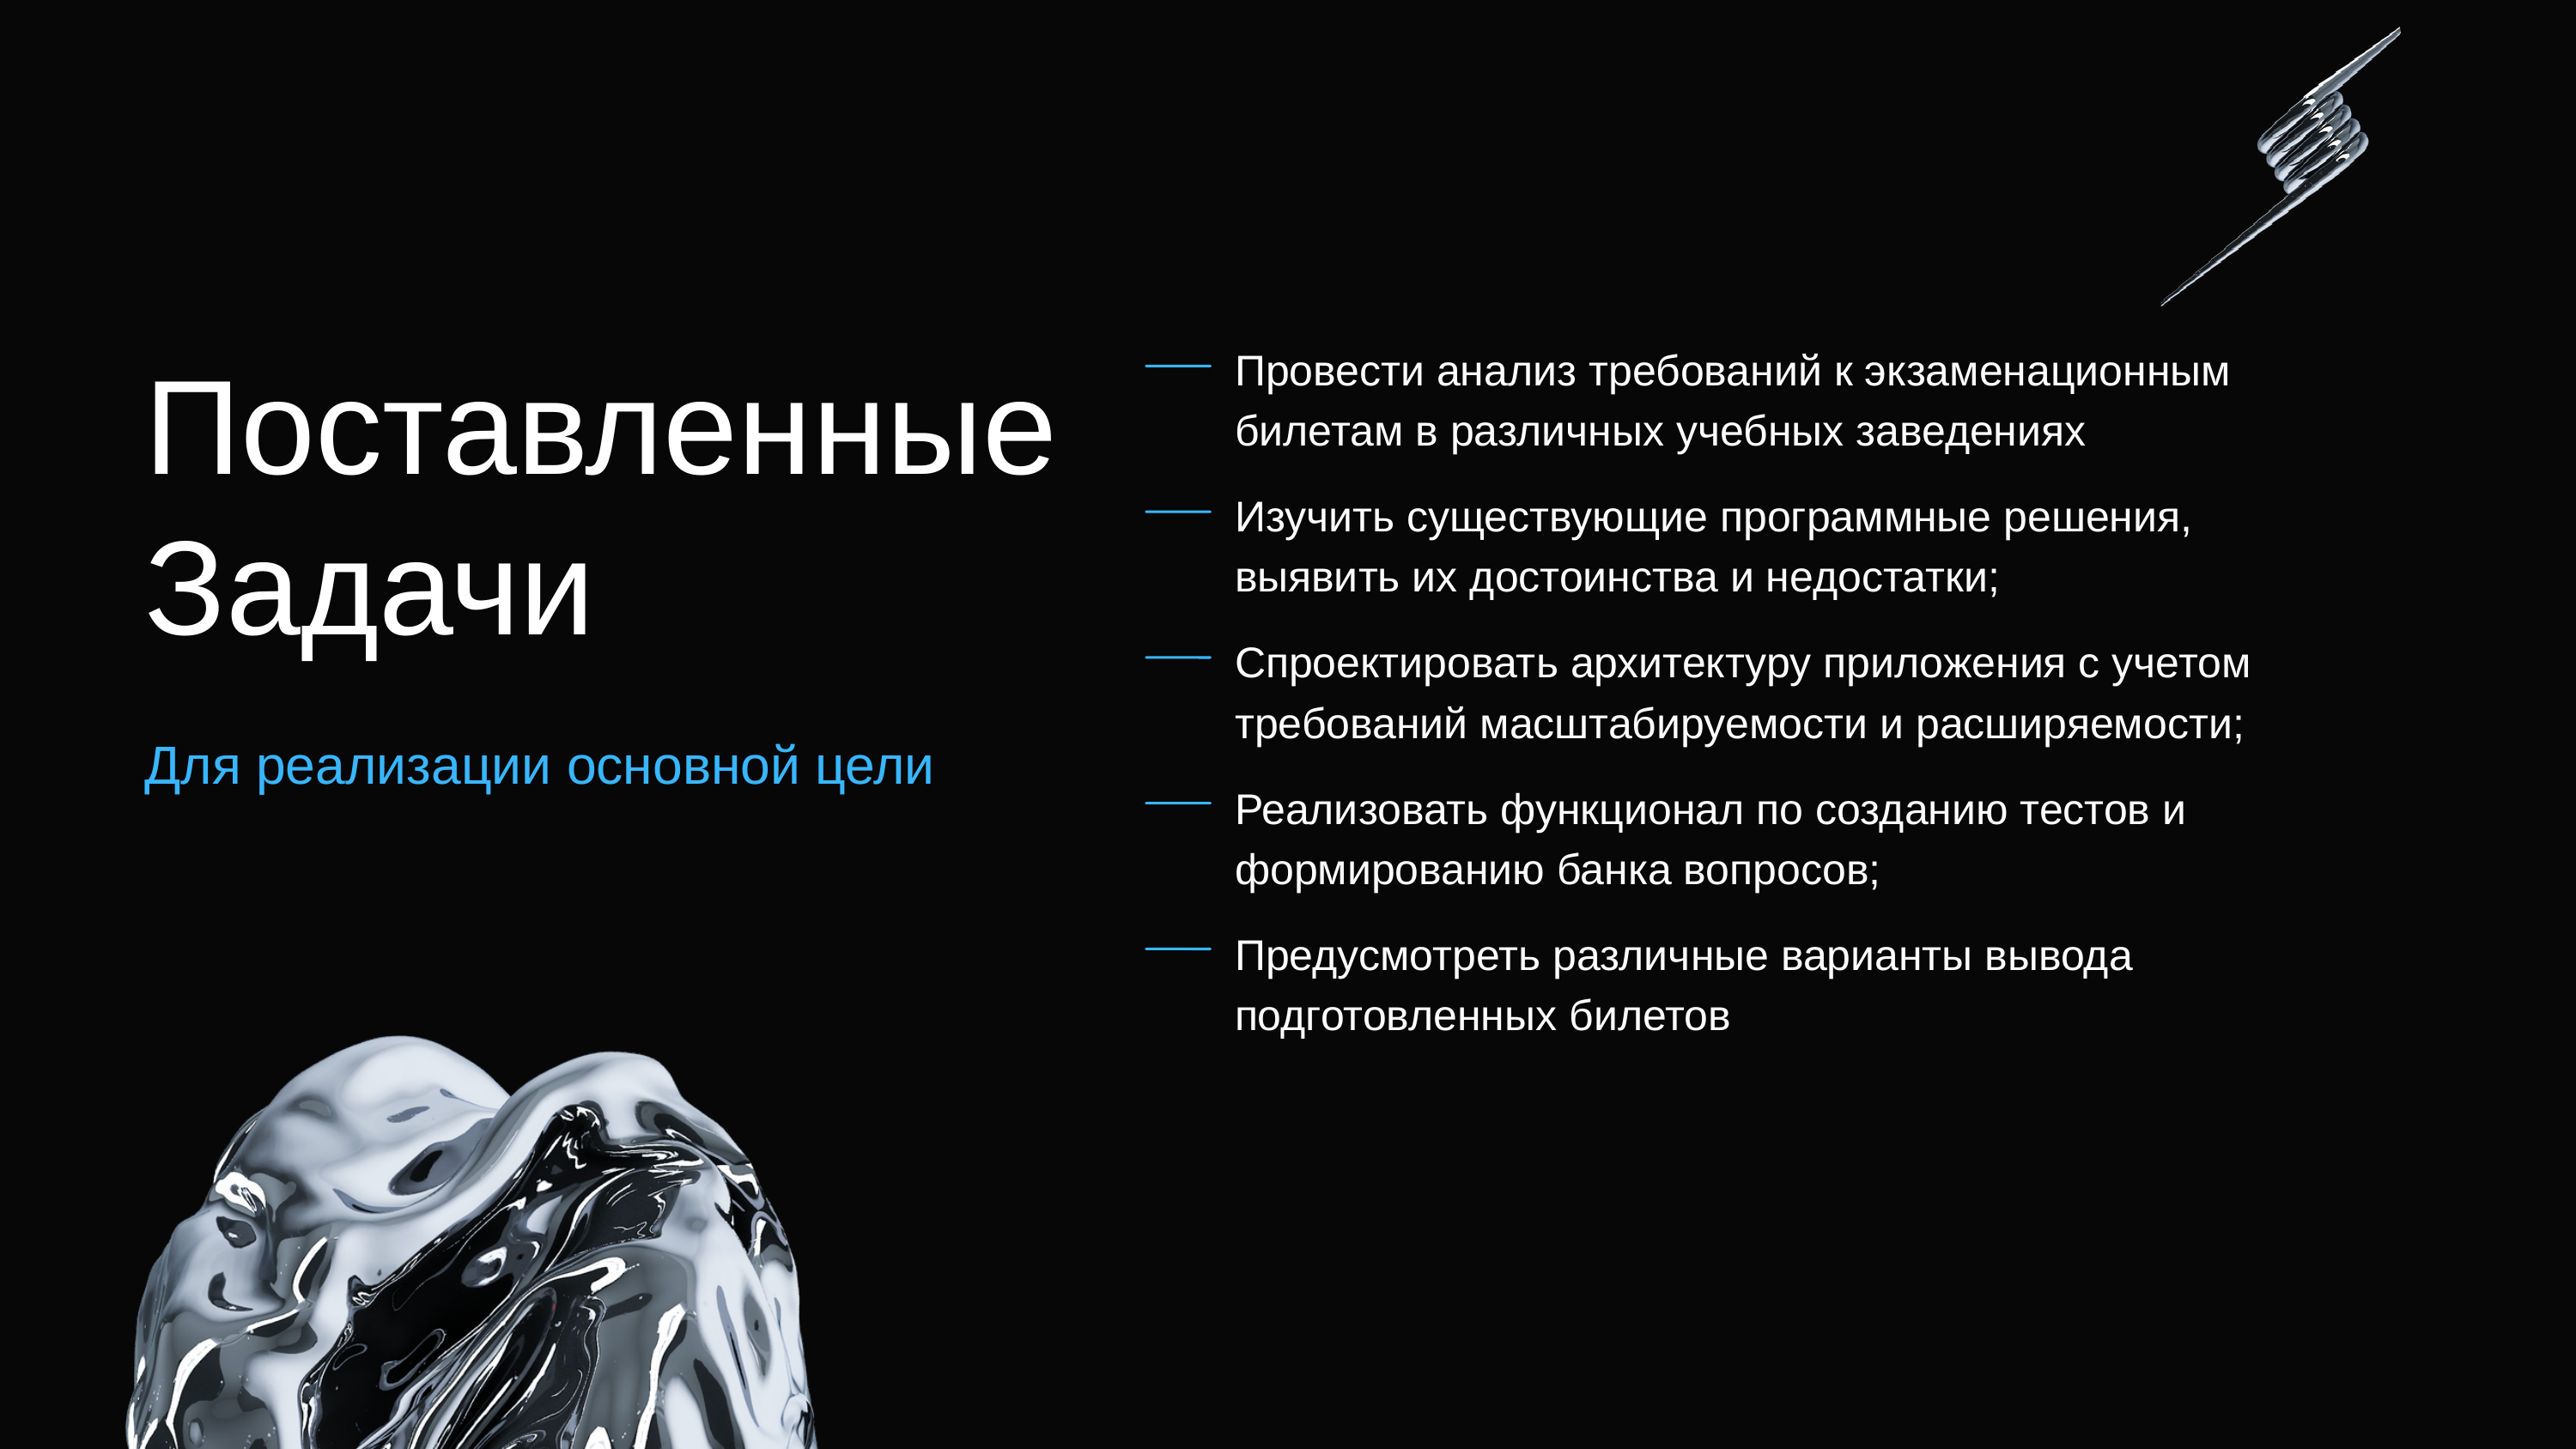

Провести анализ требований к экзаменационным билетам в различных учебных заведениях
ПоставленныеЗадачи
Для реализации основной цели

Изучить существующие программные решения, выявить их достоинства и недостатки;

Спроектировать архитектуру приложения с учетом требований масштабируемости и расширяемости;

Реализовать функционал по созданию тестов и формированию банка вопросов;

Предусмотреть различные варианты вывода подготовленных билетов